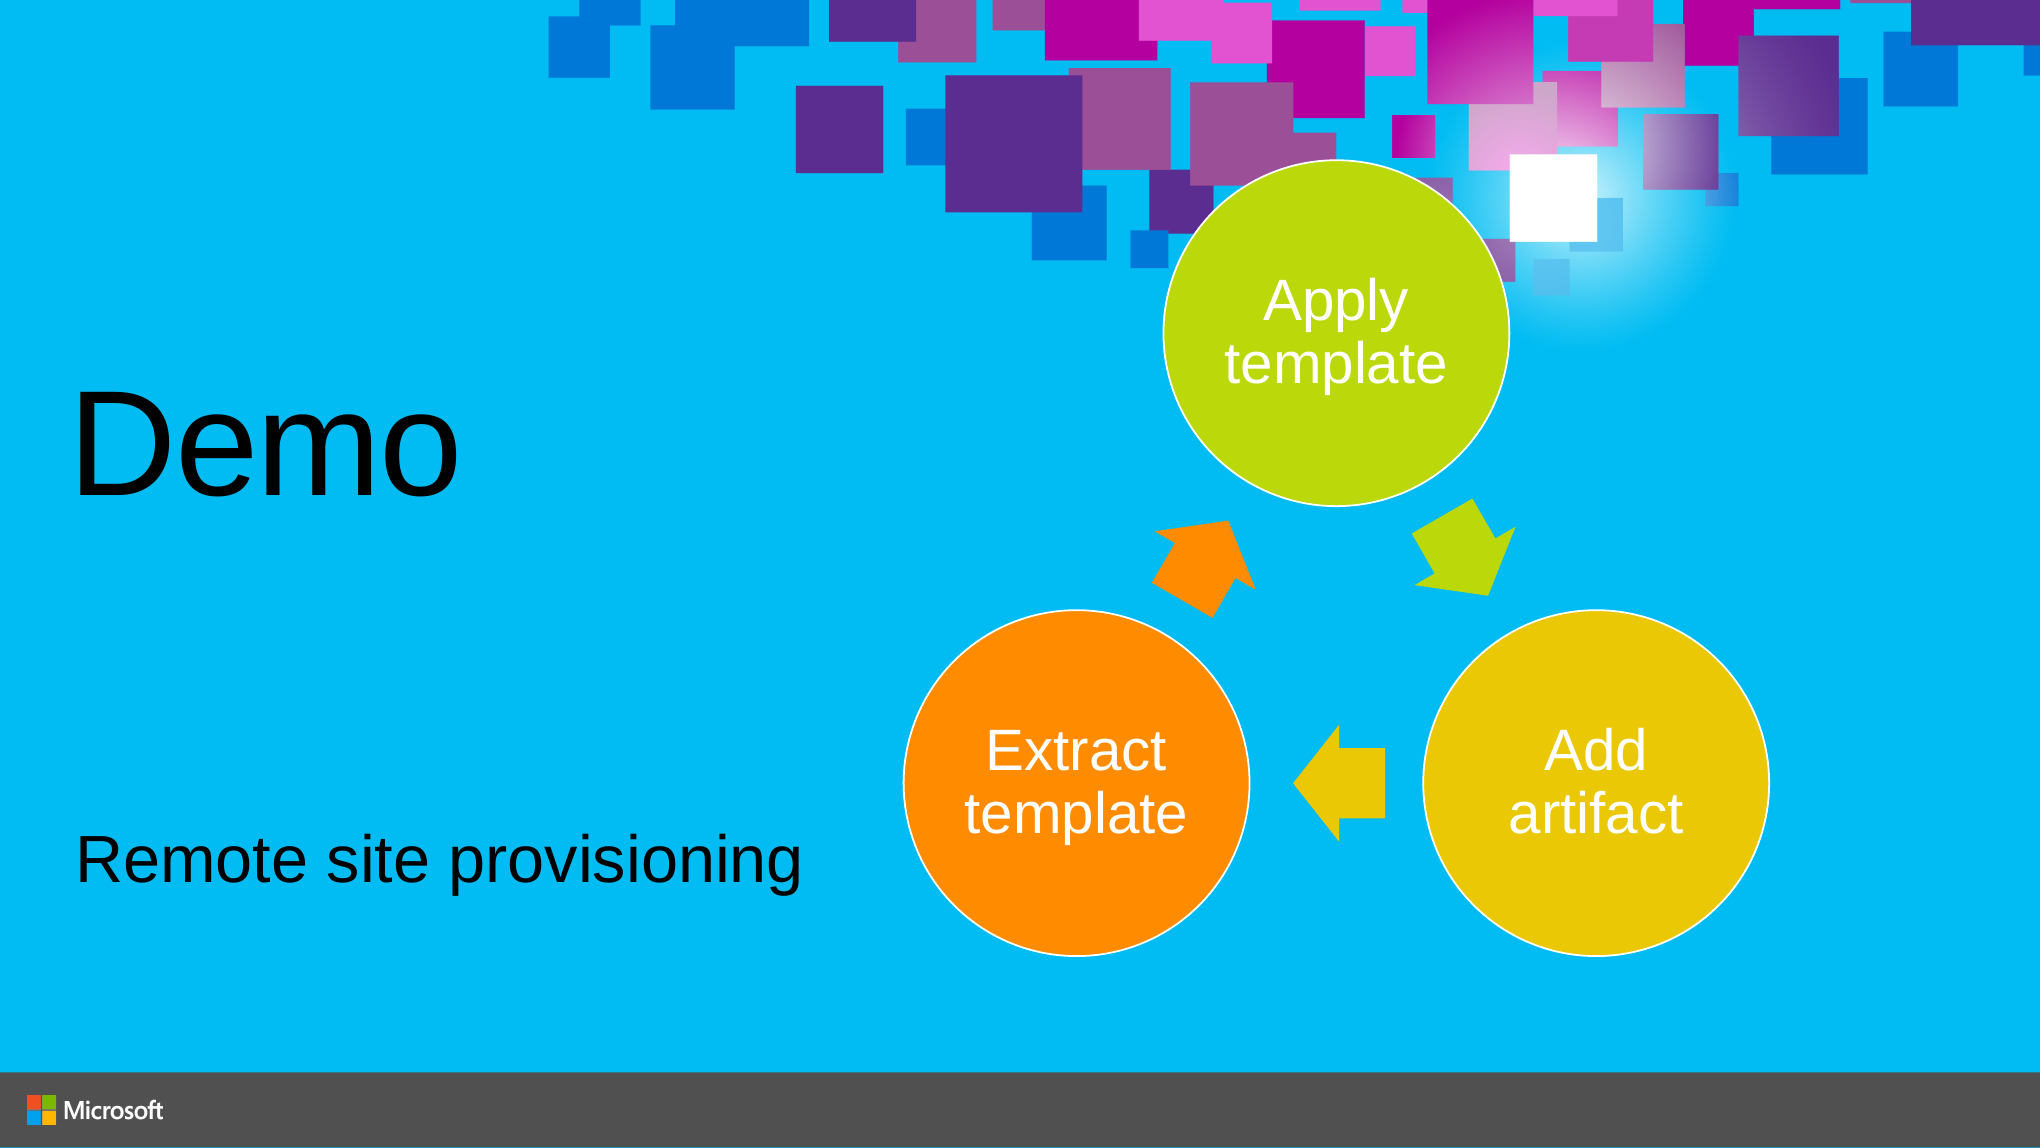

Apply template

Add artifact

Extract template

# Demo
Remote site provisioning